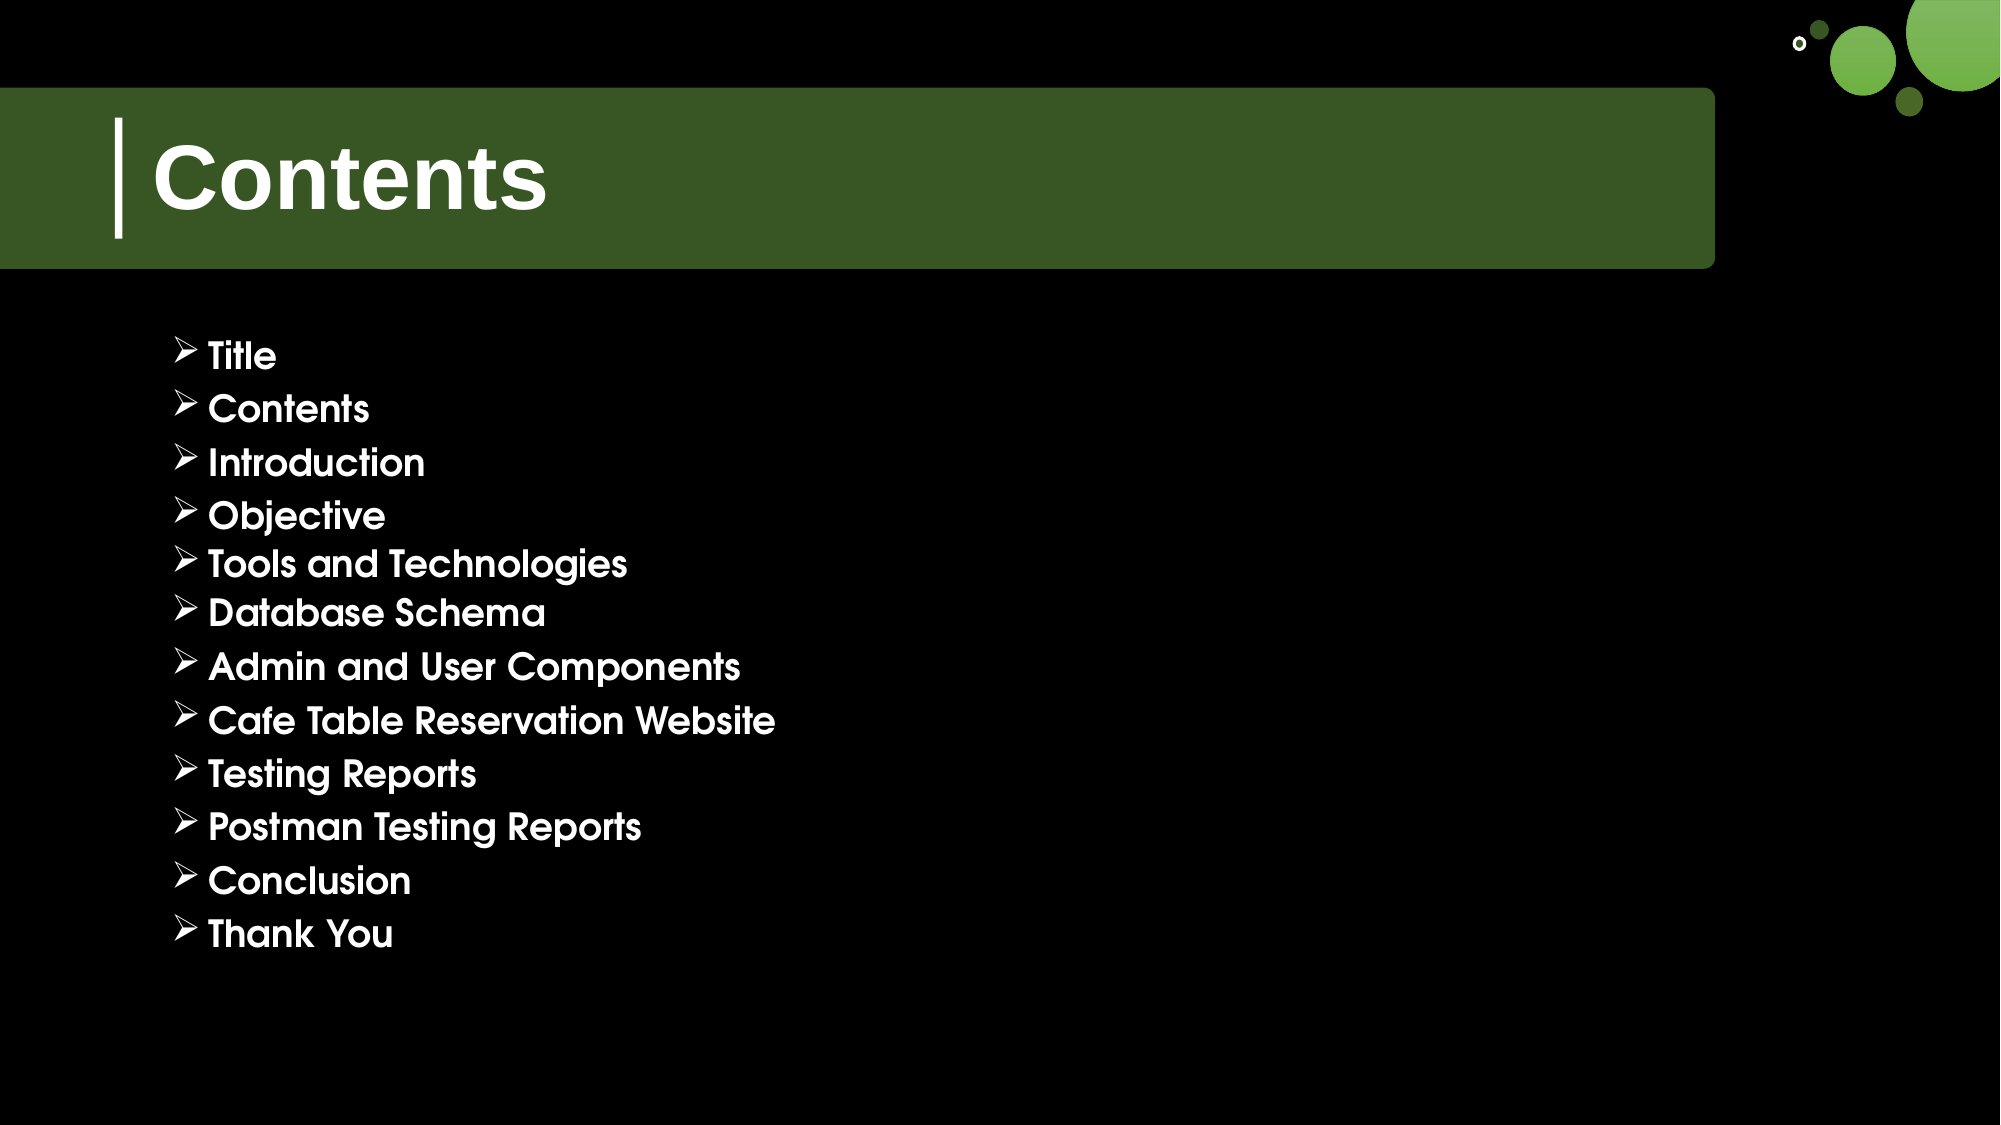

# Contents
Title
Contents
Introduction
Objective
Tools and Technologies
Database Schema
Admin and User Components
Cafe Table Reservation Website
Testing Reports
Postman Testing Reports
Conclusion
Thank You